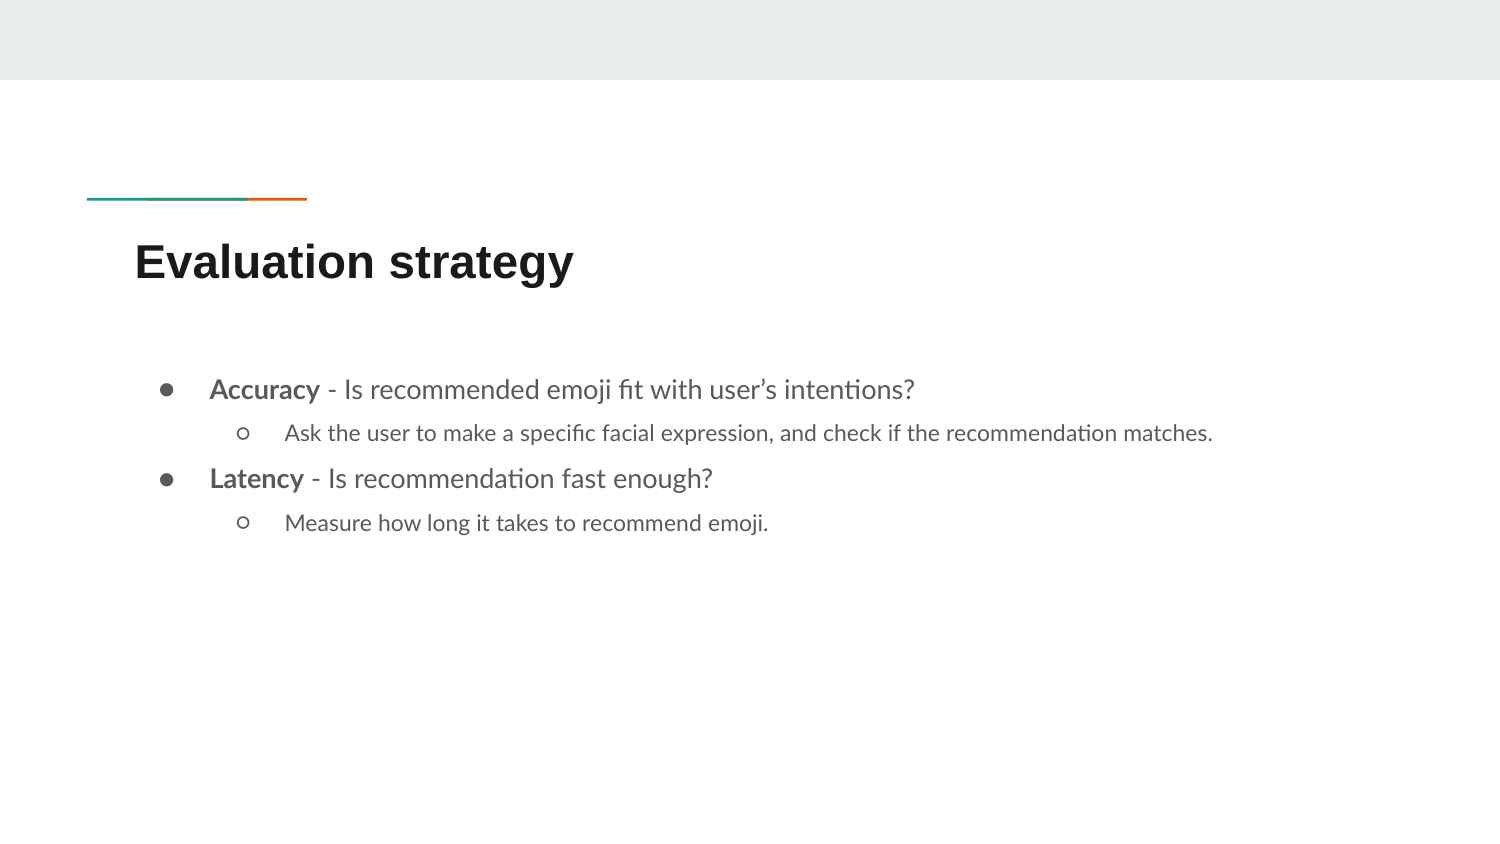

# Evaluation strategy
Accuracy - Is recommended emoji fit with user’s intentions?
Ask the user to make a specific facial expression, and check if the recommendation matches.
Latency - Is recommendation fast enough?
Measure how long it takes to recommend emoji.